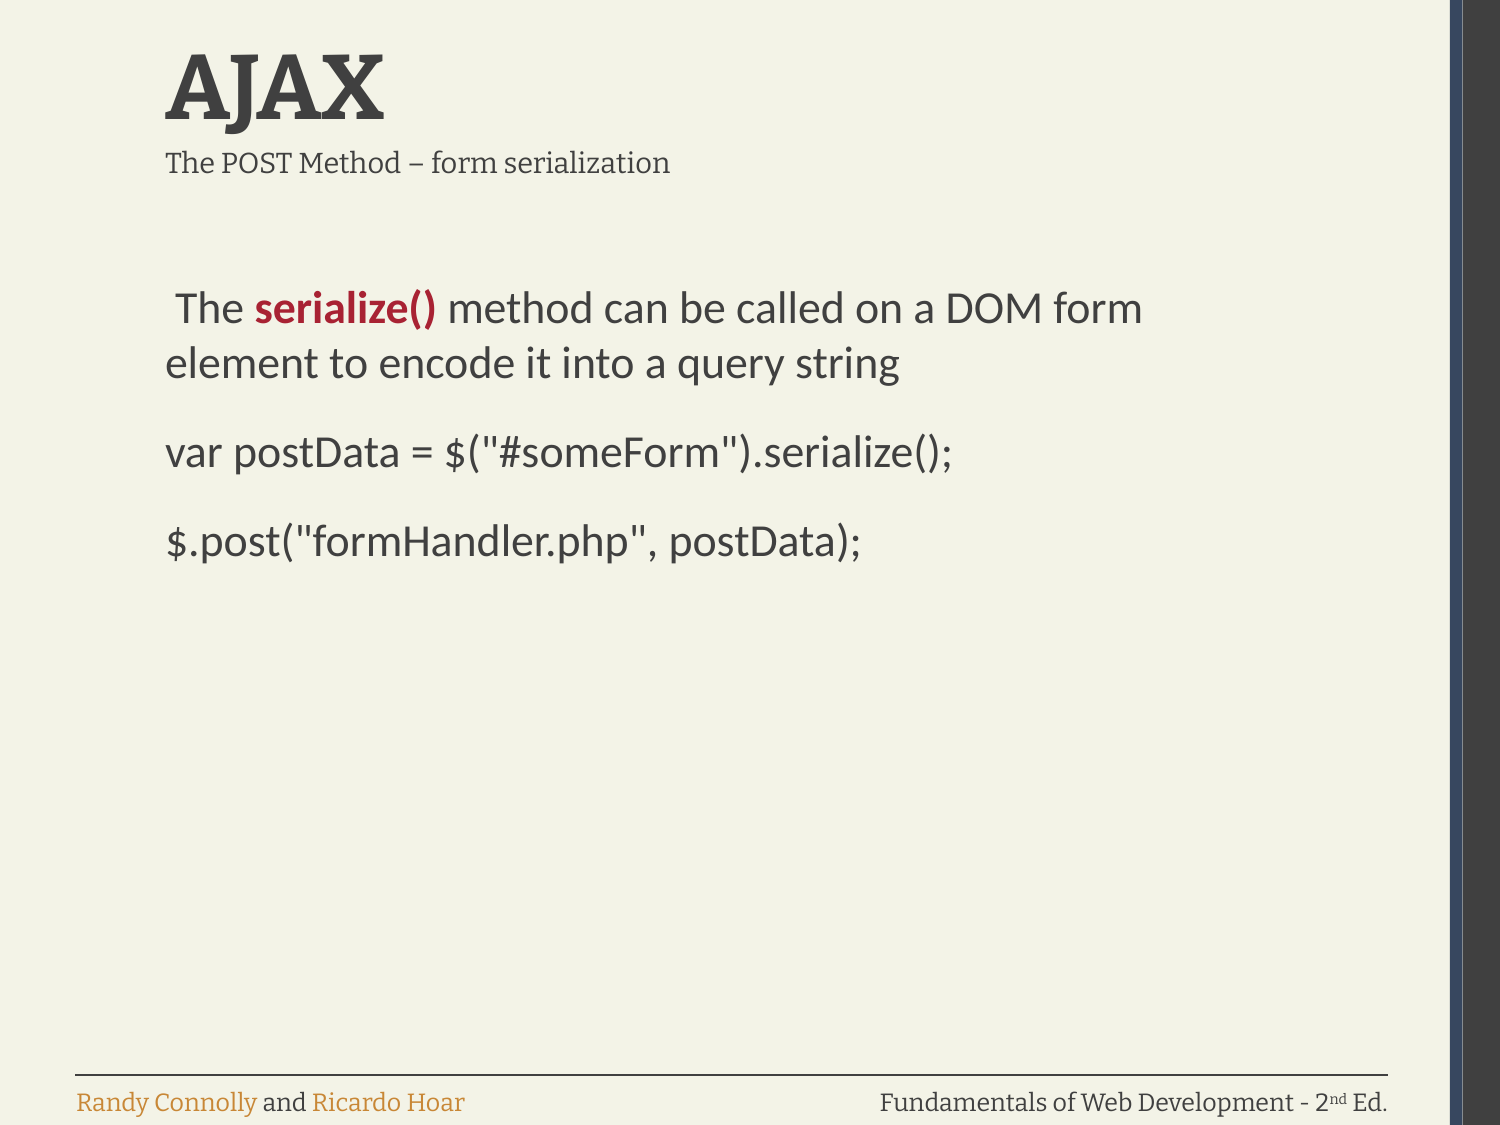

# AJAX
The POST Method – form serialization
 The serialize() method can be called on a DOM form element to encode it into a query string
var postData = $("#someForm").serialize();
$.post("formHandler.php", postData);